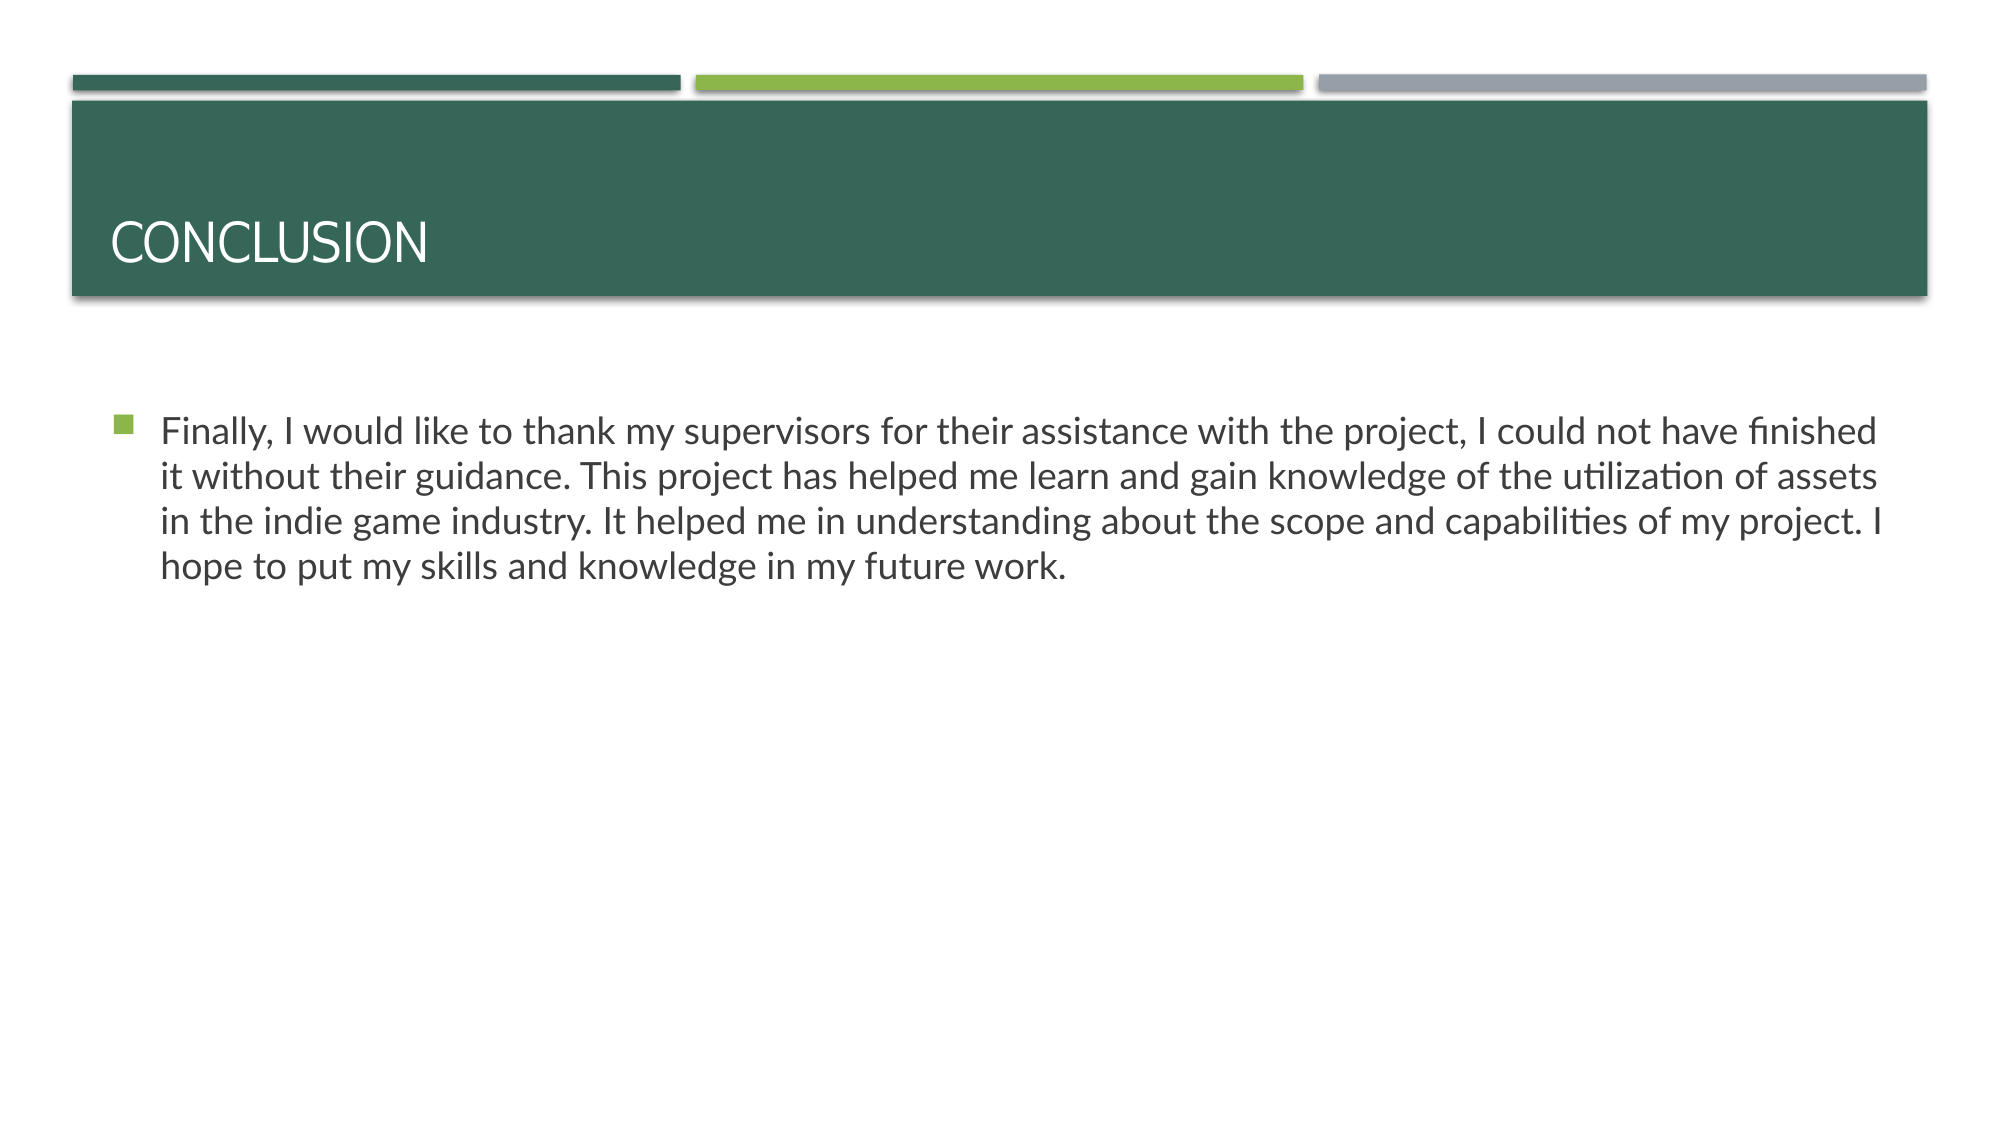

# Conclusion
Finally, I would like to thank my supervisors for their assistance with the project, I could not have finished it without their guidance. This project has helped me learn and gain knowledge of the utilization of assets in the indie game industry. It helped me in understanding about the scope and capabilities of my project. I hope to put my skills and knowledge in my future work.